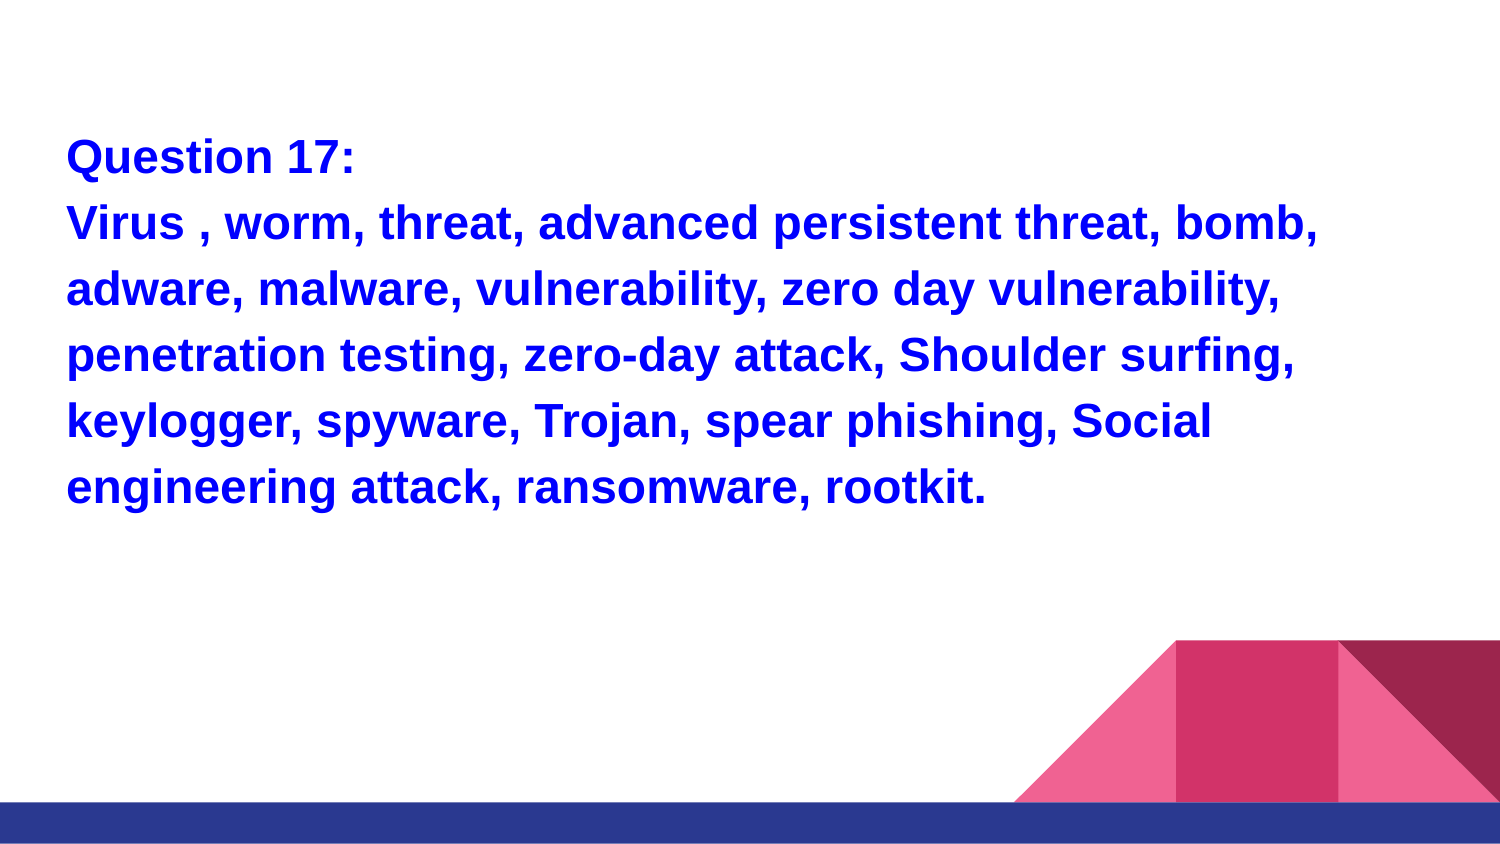

# Question 17:
Virus , worm, threat, advanced persistent threat, bomb, adware, malware, vulnerability, zero day vulnerability, penetration testing, zero-day attack, Shoulder surfing,
keylogger, spyware, Trojan, spear phishing, Social engineering attack, ransomware, rootkit.